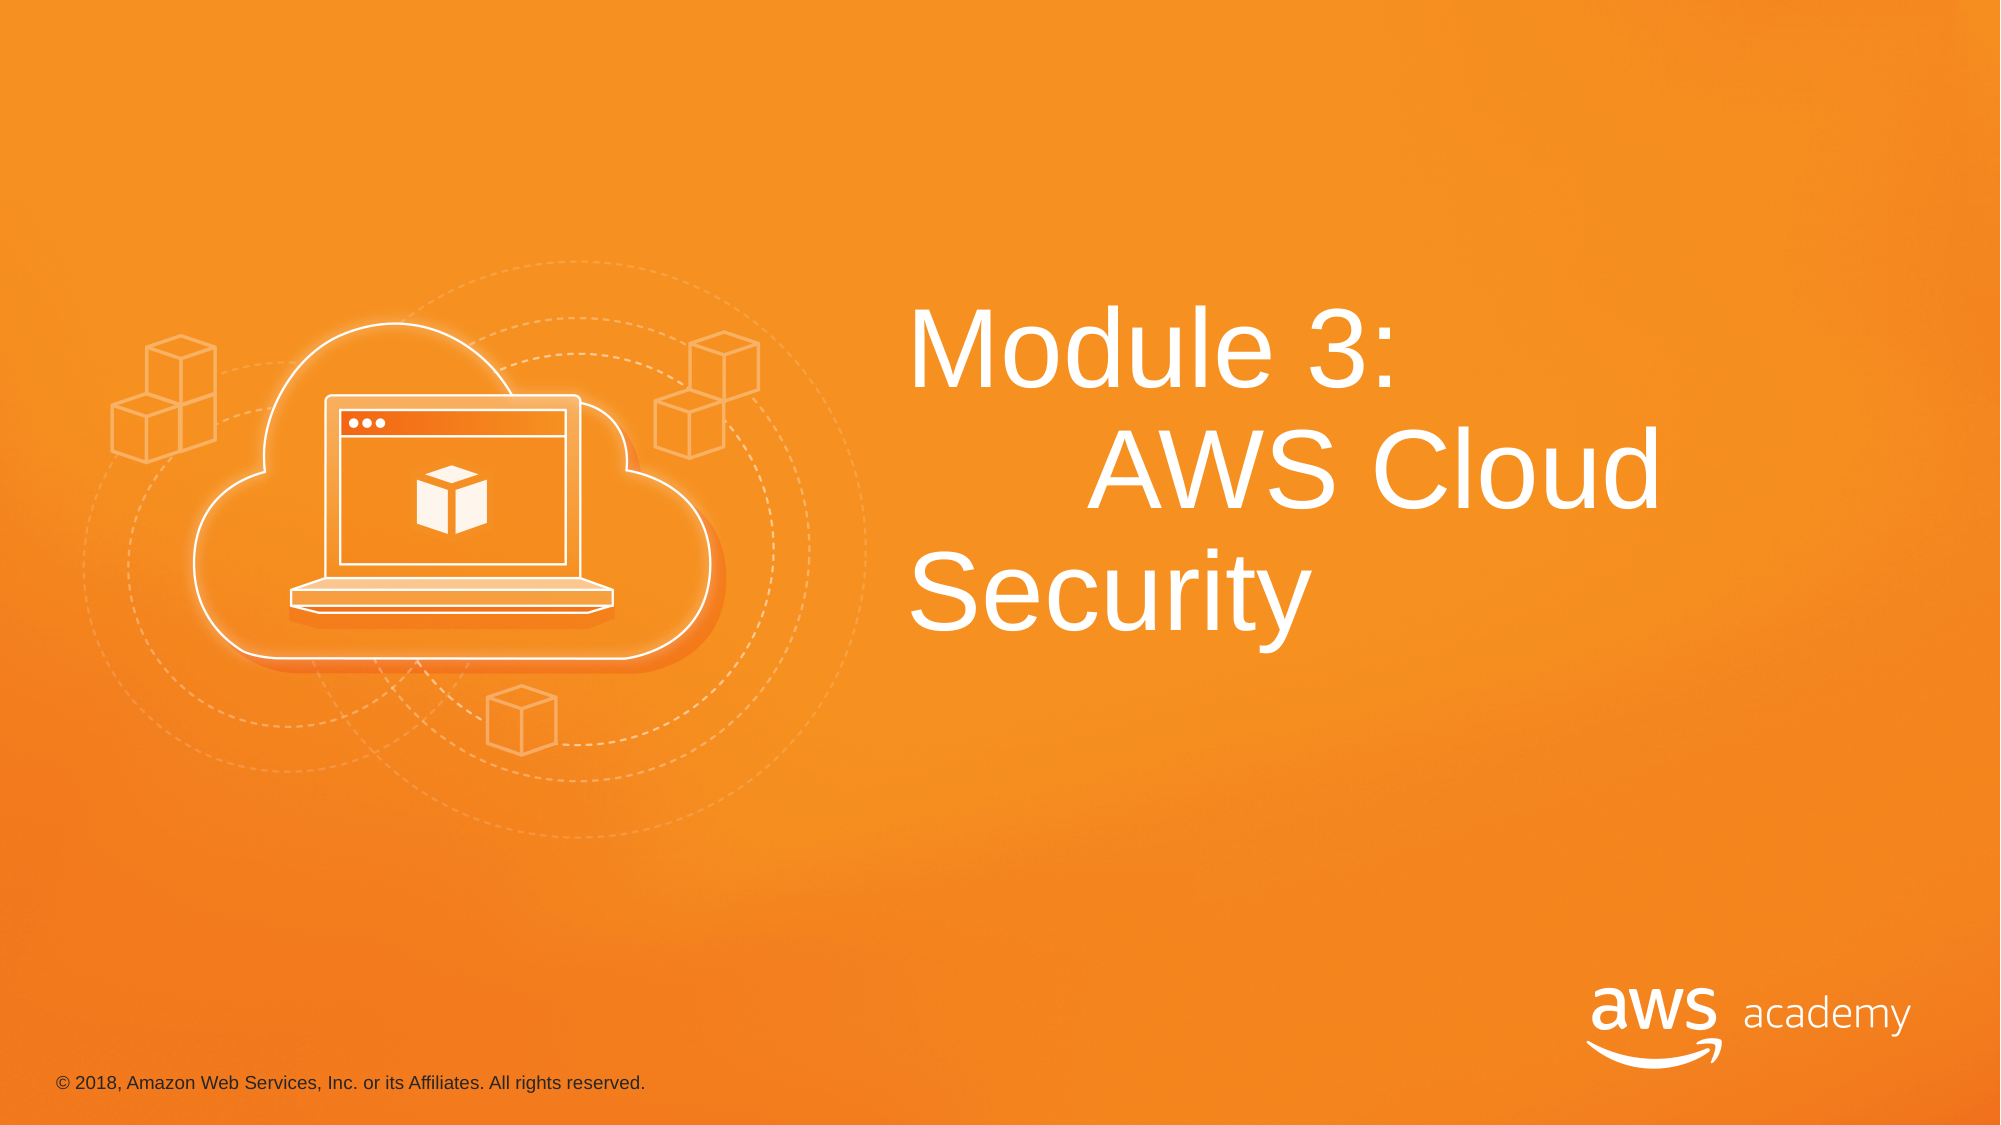

# Module 3:                        AWS Cloud Security
© 2018, Amazon Web Services, Inc. or its Affiliates. All rights reserved.